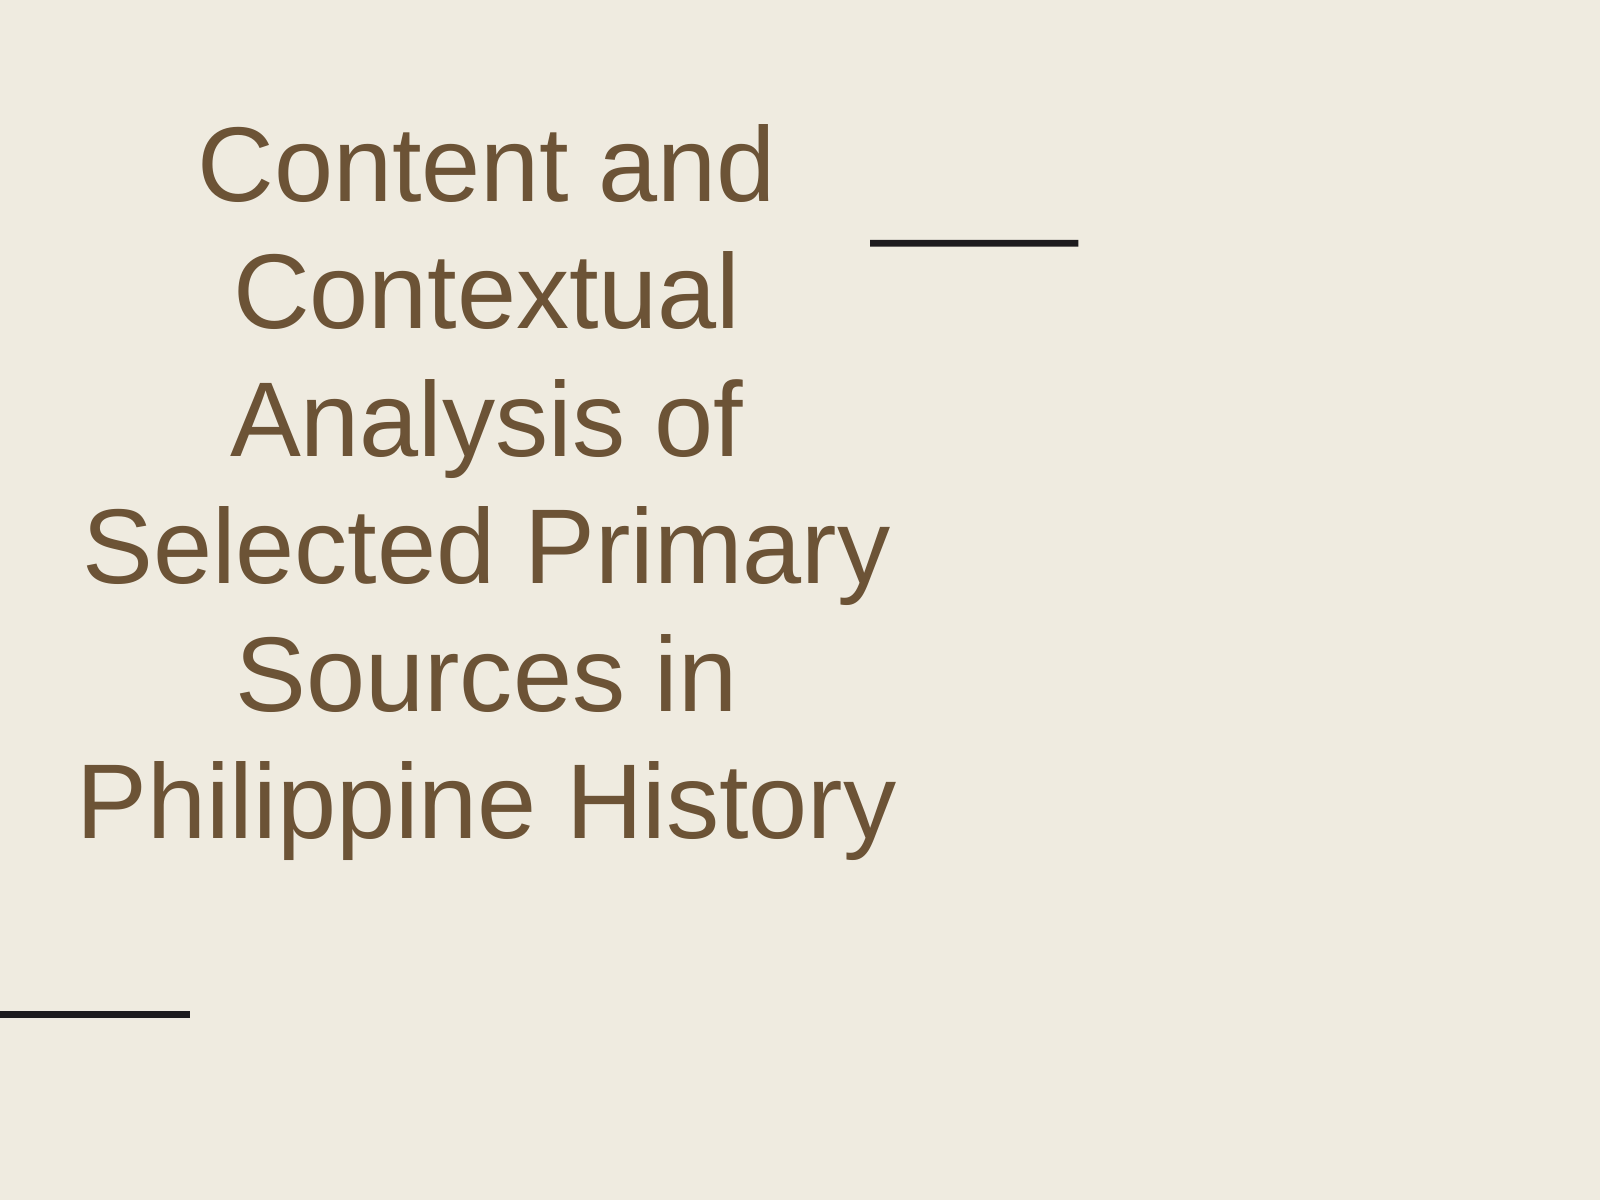

Content and Contextual Analysis of Selected Primary Sources in Philippine History